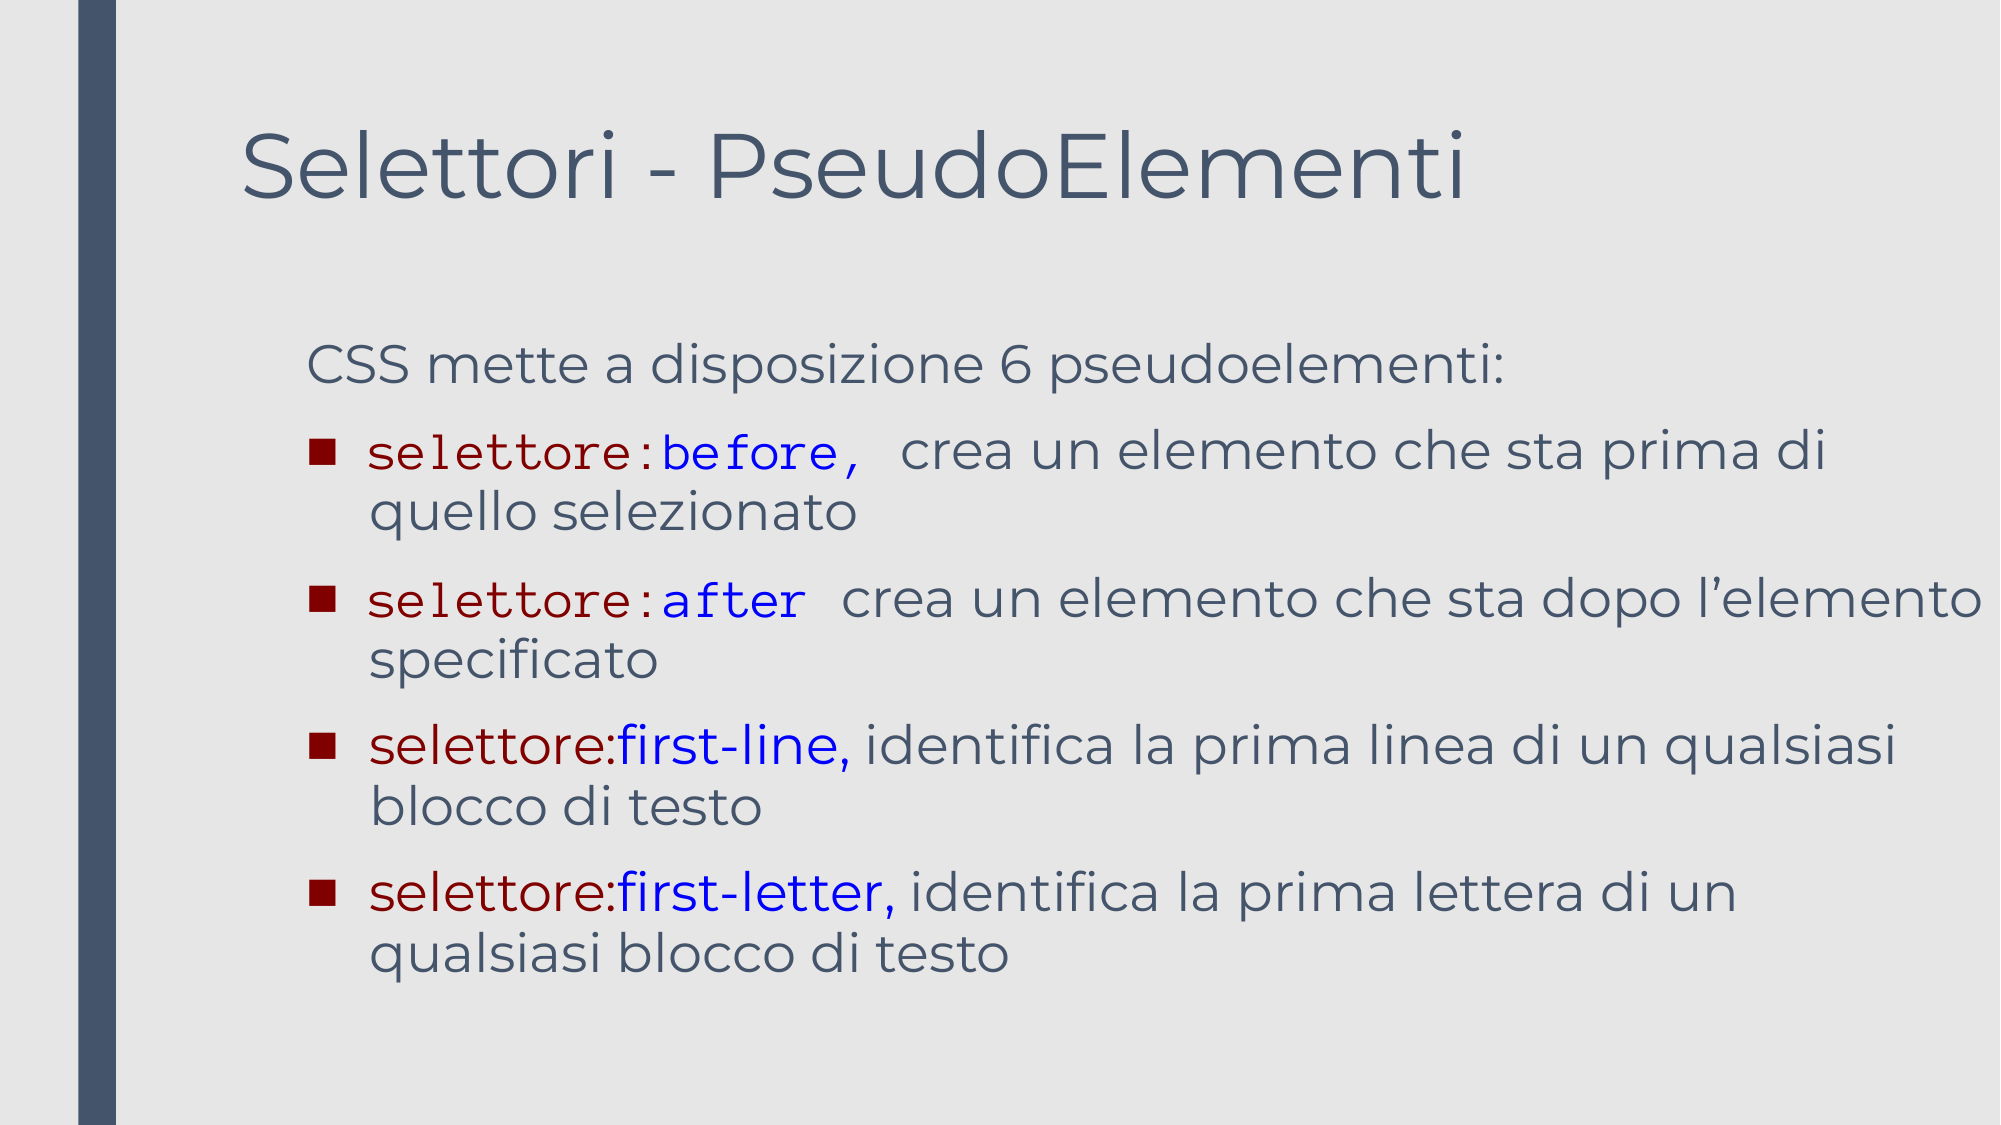

# Selettori - PseudoElementi
CSS mette a disposizione 6 pseudoelementi:
selettore:before, crea un elemento che sta prima di quello selezionato
selettore:after crea un elemento che sta dopo l’elemento specificato
selettore:first-line, identifica la prima linea di un qualsiasi blocco di testo
selettore:first-letter, identifica la prima lettera di un qualsiasi blocco di testo